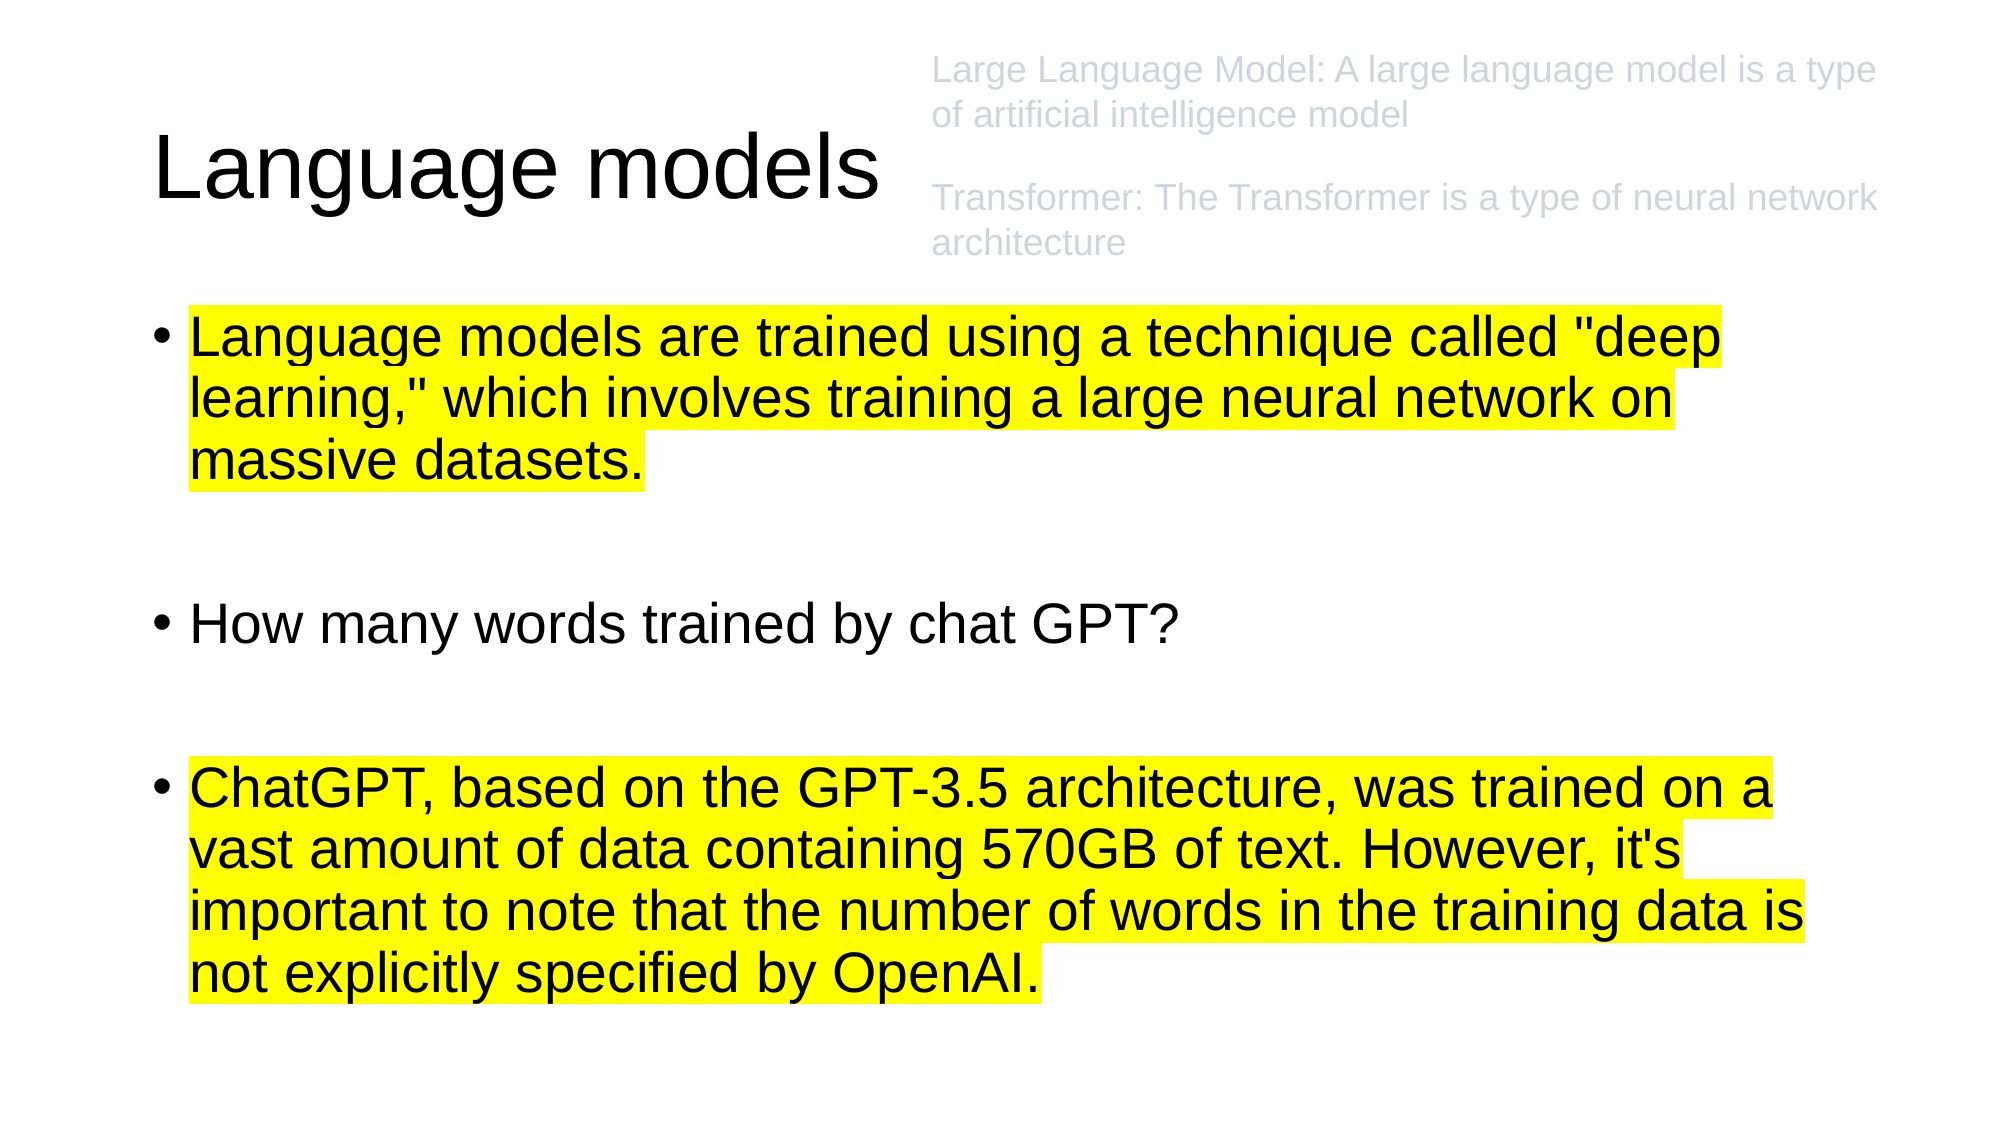

Large Language Model: A large language model is a type of artificial intelligence model
# Language models
Transformer: The Transformer is a type of neural network architecture
Language models are trained using a technique called "deep learning," which involves training a large neural network on massive datasets.

How many words trained by chat GPT?

ChatGPT, based on the GPT-3.5 architecture, was trained on a vast amount of data containing 570GB of text. However, it's important to note that the number of words in the training data is not explicitly specified by OpenAI.